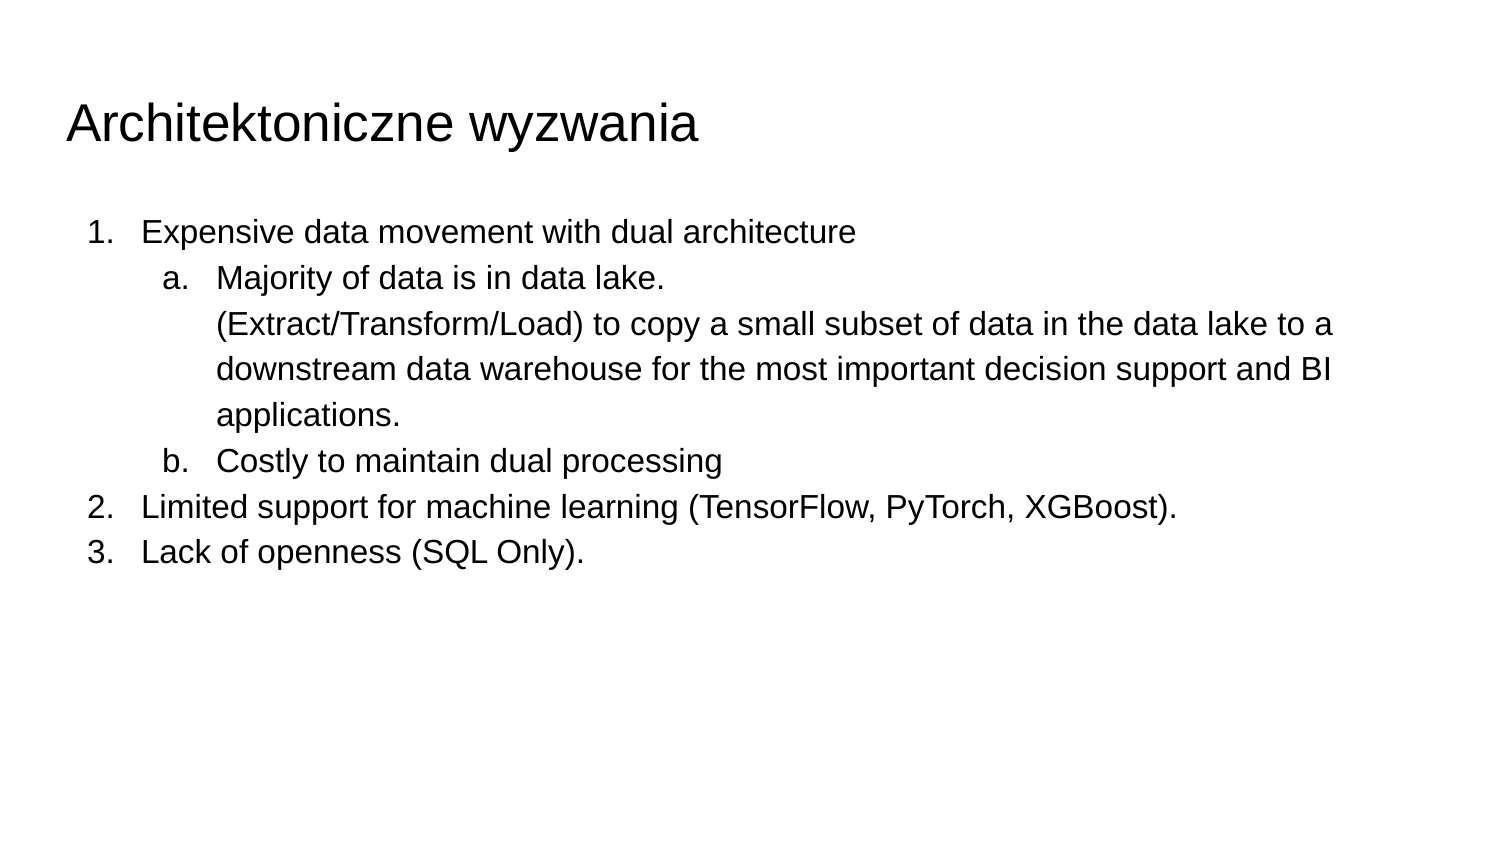

# Architektoniczne wyzwania
Expensive data movement with dual architecture
Majority of data is in data lake.
(Extract/Transform/Load) to copy a small subset of data in the data lake to a downstream data warehouse for the most important decision support and BI applications.
Costly to maintain dual processing
Limited support for machine learning (TensorFlow, PyTorch, XGBoost).
Lack of openness (SQL Only).